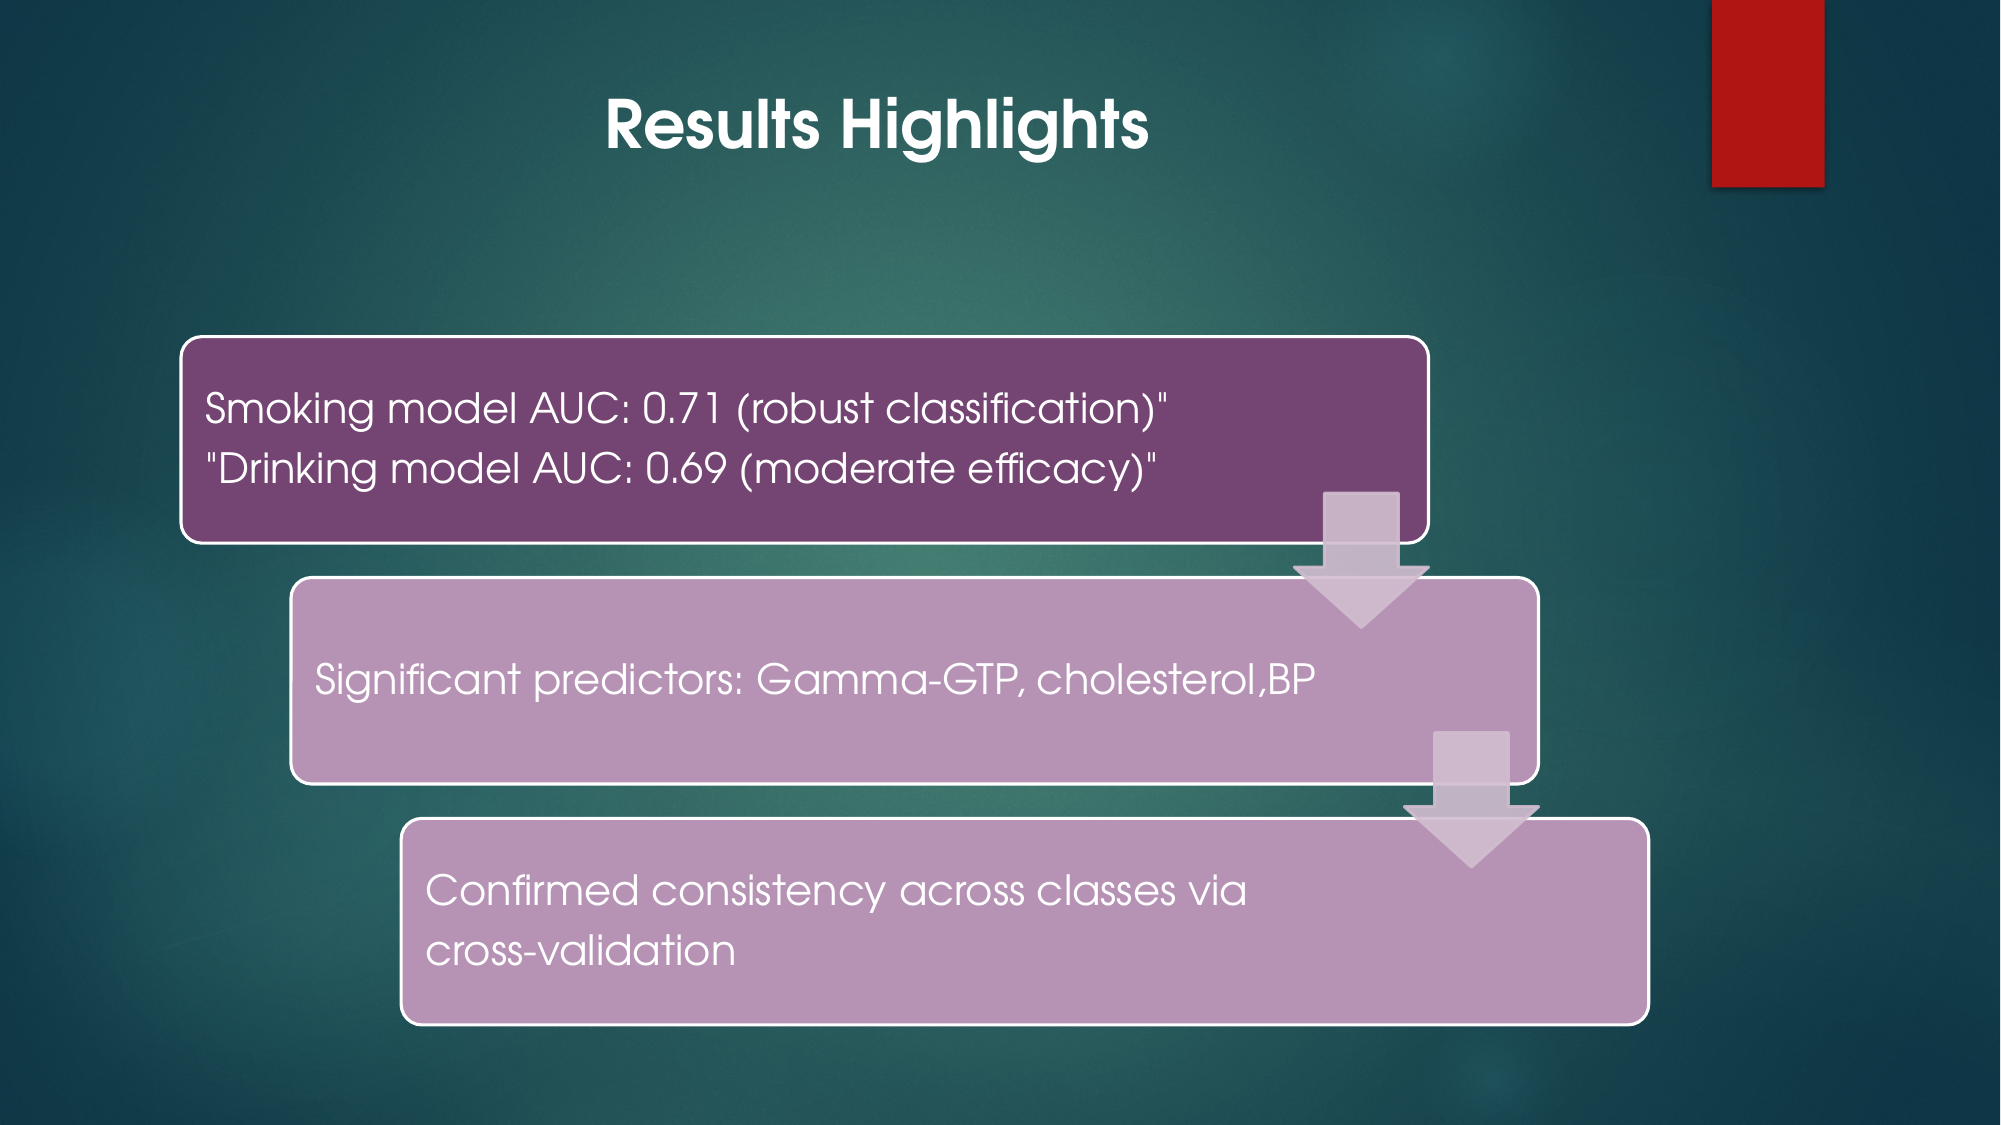

# Results Highlights
Smoking model AUC: 0.71 (robust classification)"
"Drinking model AUC: 0.69 (moderate efficacy)"
Significant predictors: Gamma-GTP, cholesterol,BP
Confirmed consistency across classes via
cross-validation